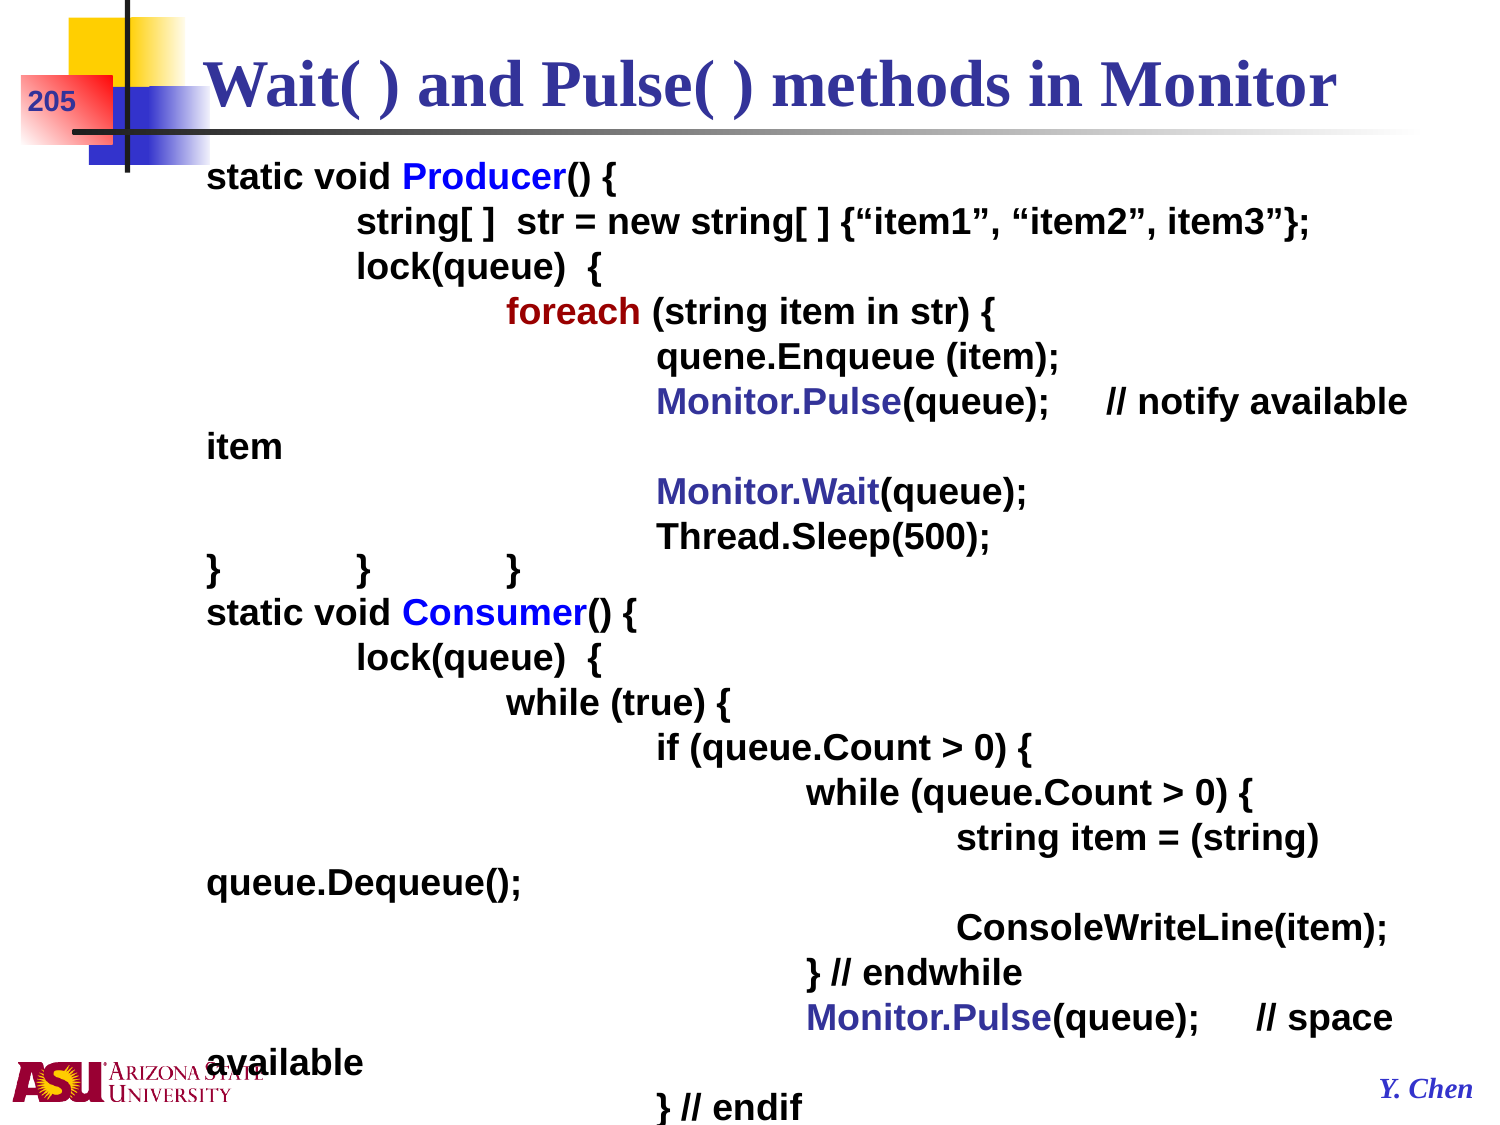

# Wait( ) and Pulse( ) methods in Monitor
205
	static void Producer() {
		string[ ]  str = new string[ ] {“item1”, “item2”, item3”};
		lock(queue)  {
			foreach (string item in str) {
				quene.Enqueue (item);
				Monitor.Pulse(queue);	// notify available item
				Monitor.Wait(queue);
				Thread.Sleep(500);
	}	}	}
	static void Consumer() {
		lock(queue)  {
			while (true) {
				if (queue.Count > 0) {
					while (queue.Count > 0) {
						string item = (string) queue.Dequeue();
						ConsoleWriteLine(item);
					} // endwhile
					Monitor.Pulse(queue);	// space available
				} // endif
				Monitor.Wait(queue)
	}	}	}